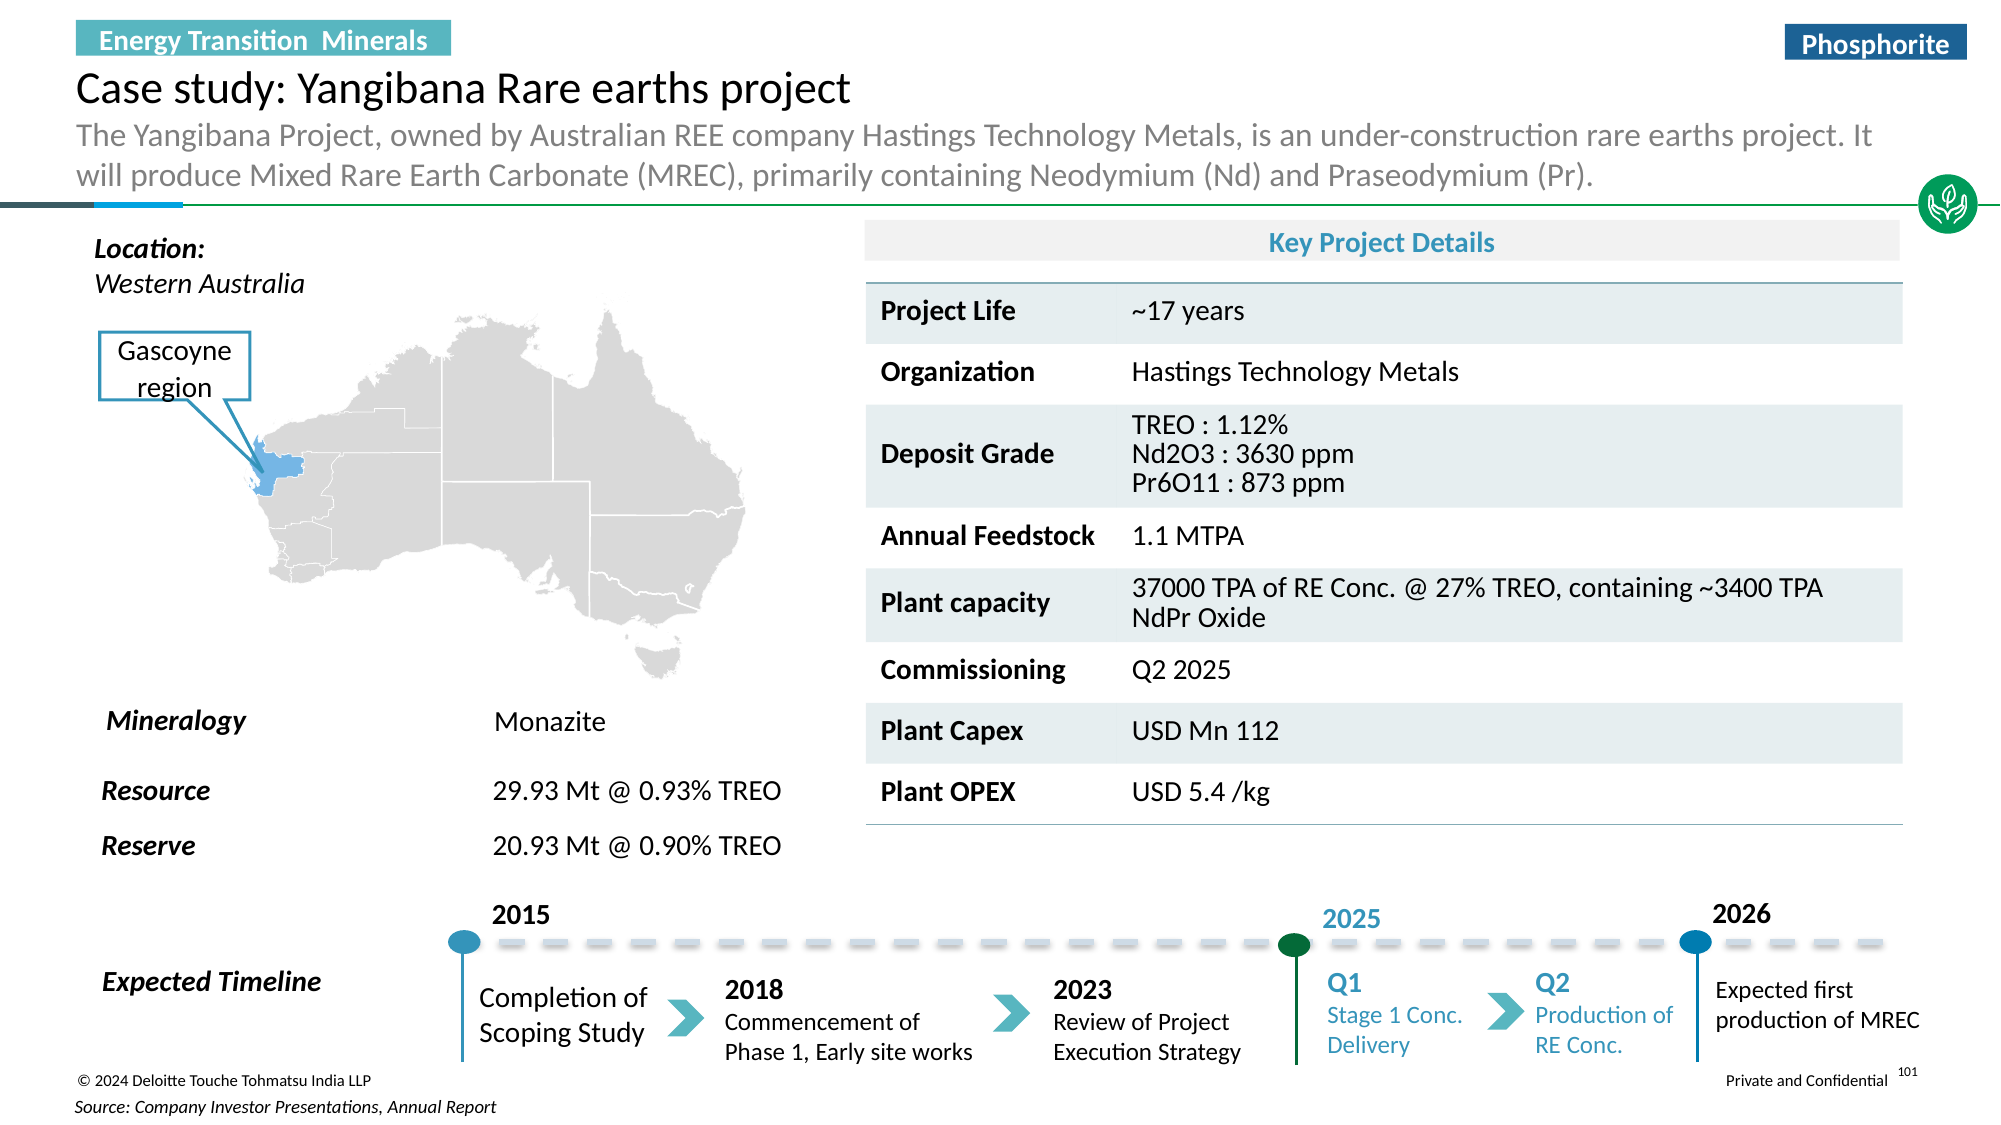

Energy Transition  Minerals
Phosphorite
# Case study: Yangibana Rare earths project
The Yangibana Project, owned by Australian REE company Hastings Technology Metals, is an under-construction rare earths project. It will produce Mixed Rare Earth Carbonate (MREC), primarily containing Neodymium (Nd) and Praseodymium (Pr).
Key Project Details
Location:
Western Australia
| Project Life | ~17 years |
| --- | --- |
| Organization | Hastings Technology Metals |
| Deposit Grade | TREO : 1.12% Nd2O3 : 3630 ppm Pr6O11 : 873 ppm |
| Annual Feedstock | 1.1 MTPA |
| Plant capacity | 37000 TPA of RE Conc. @ 27% TREO, containing ~3400 TPA NdPr Oxide |
| Commissioning | Q2 2025 |
| Plant Capex | USD Mn 112 |
| Plant OPEX | USD 5.4 /kg |

Gascoyne region
Mineralogy
Monazite
Resource
29.93 Mt @ 0.93% TREO
Reserve
20.93 Mt @ 0.90% TREO
2026
2015
2025

2018
Commencement of
Phase 1, Early site works
Q1
Stage 1 Conc. Delivery
Completion of Scoping Study
Expected first production of MREC

Expected Timeline
2023
Review of Project Execution Strategy
Q2
Production of RE Conc.

Source: Company Investor Presentations, Annual Report